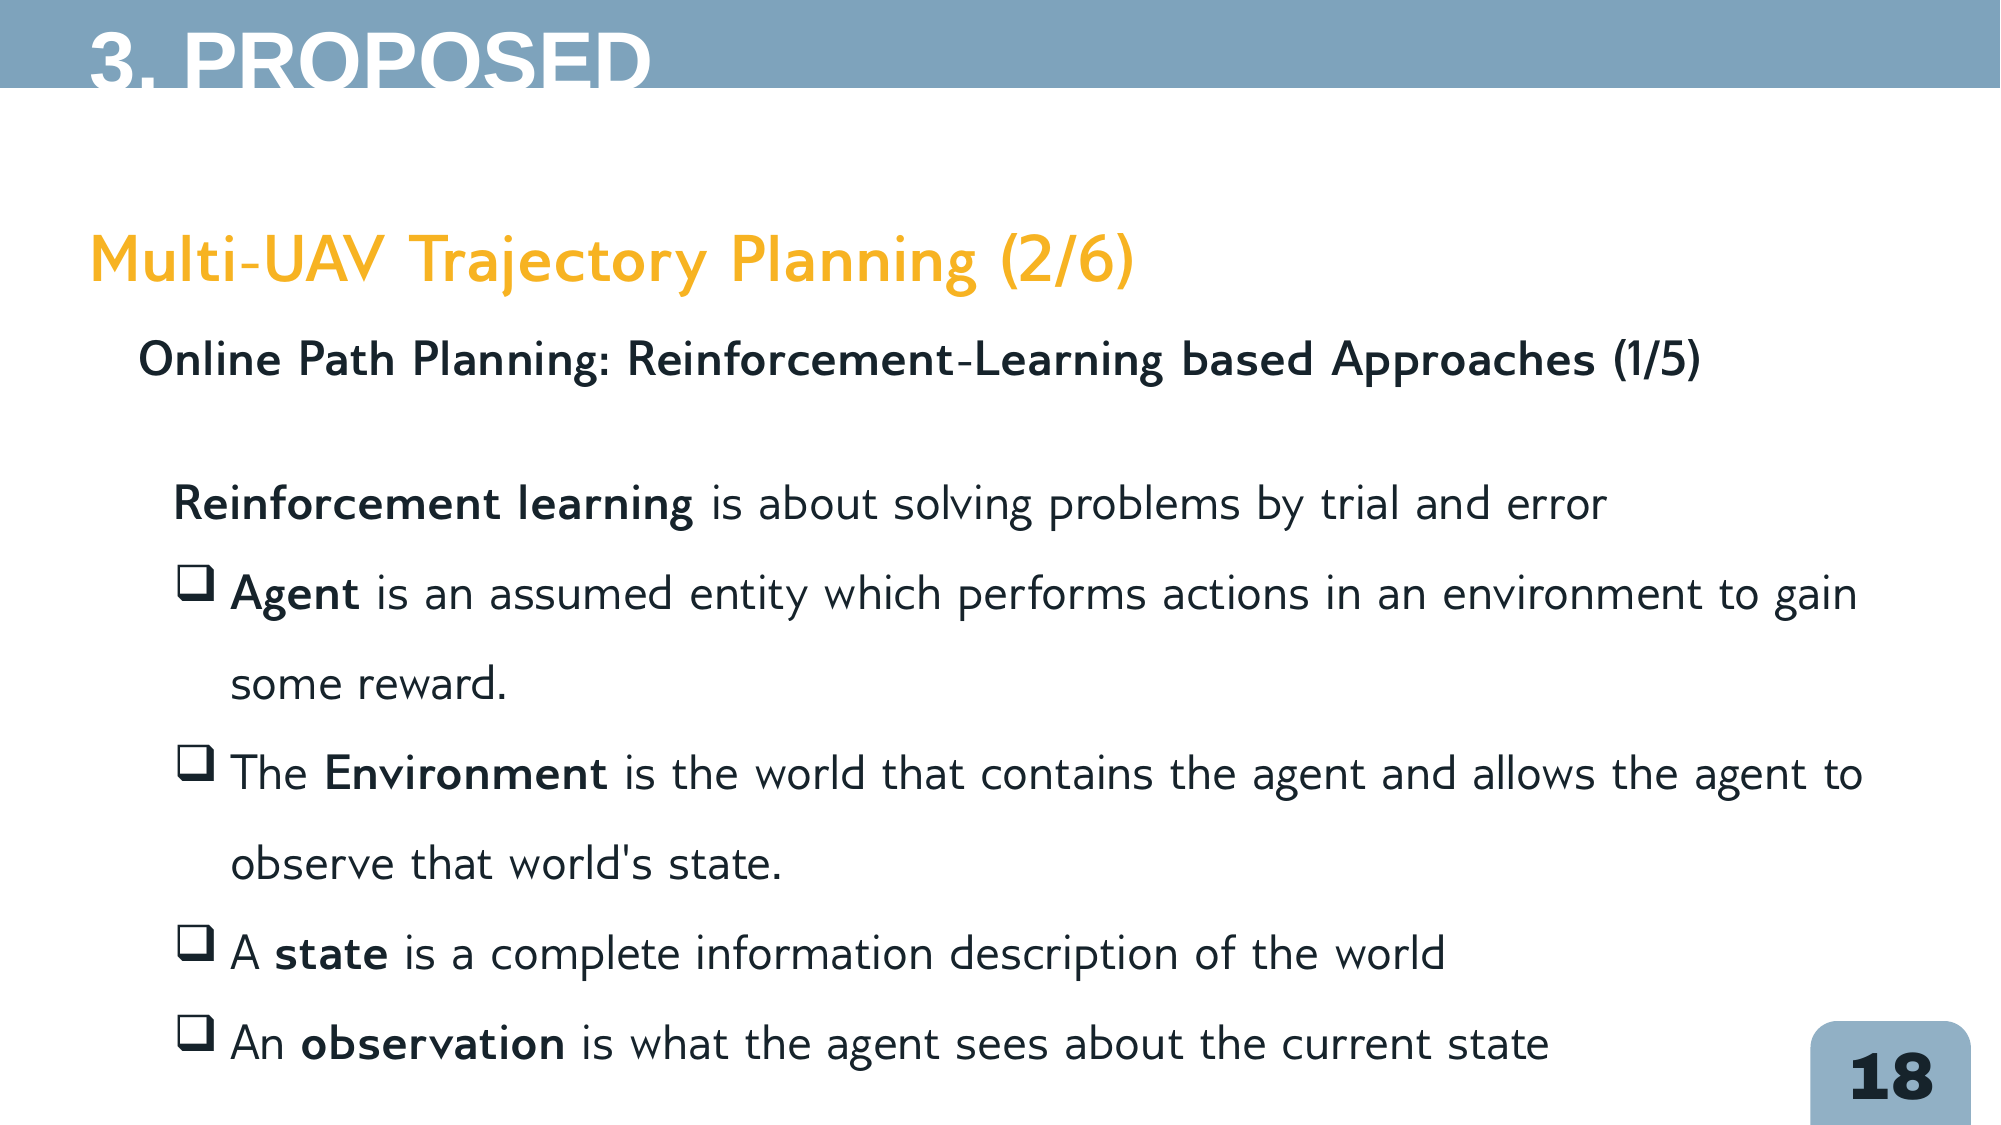

3, Proposed Solution

Multi-UAV Trajectory Planning (2/6)
   Online Path Planning: Reinforcement-Learning based Approaches (1/5)
Reinforcement learning is about solving problems by trial and error
Agent is an assumed entity which performs actions in an environment to gain some reward.
The Environment is the world that contains the agent and allows the agent to observe that world's state.
A state is a complete information description of the world
An observation is what the agent sees about the current state

18